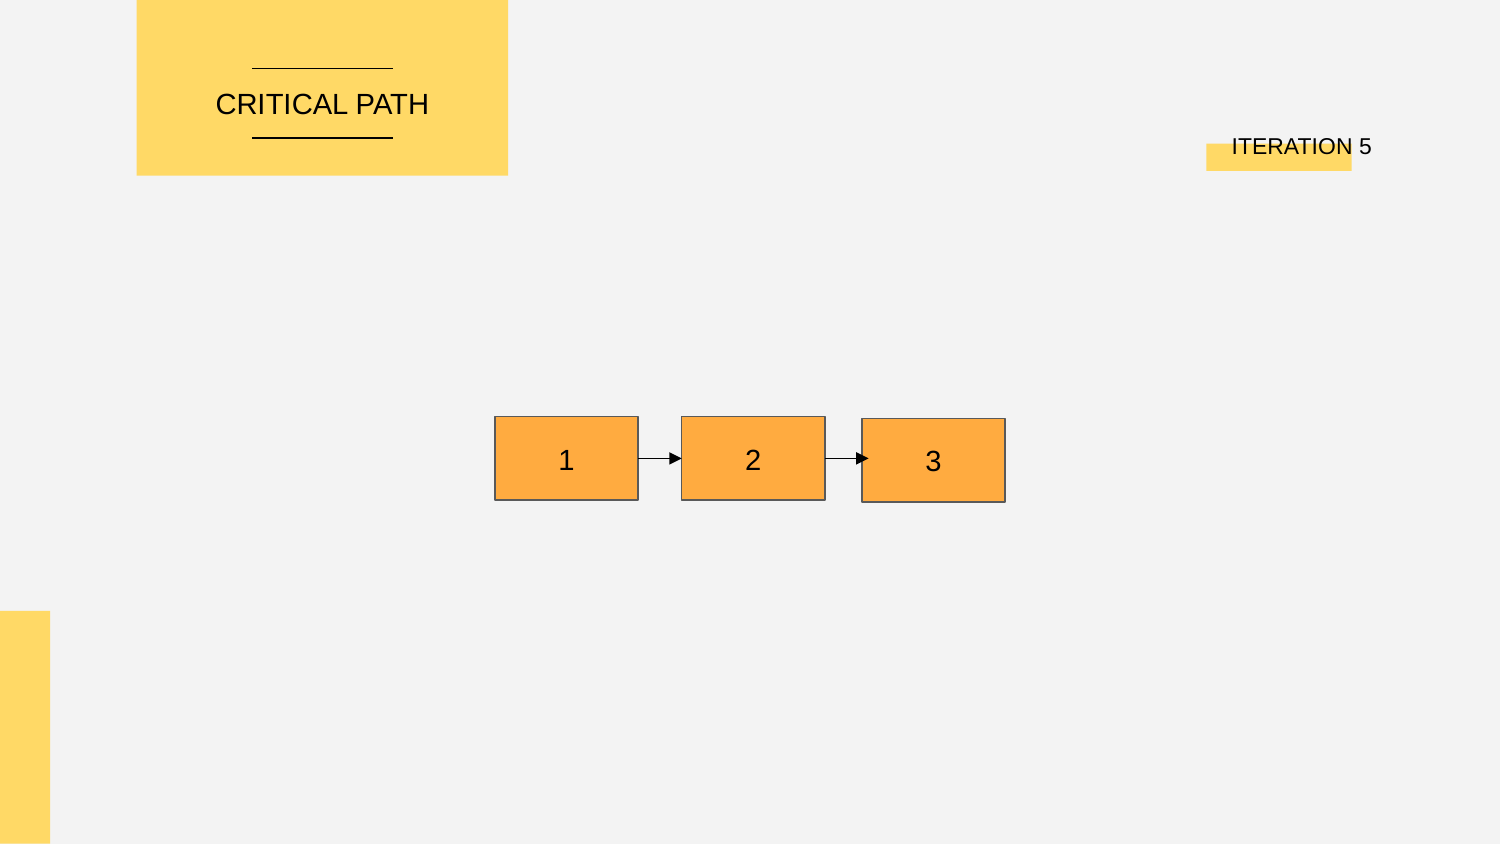

CRITICAL PATH
# ITERATION 5

2
1
3